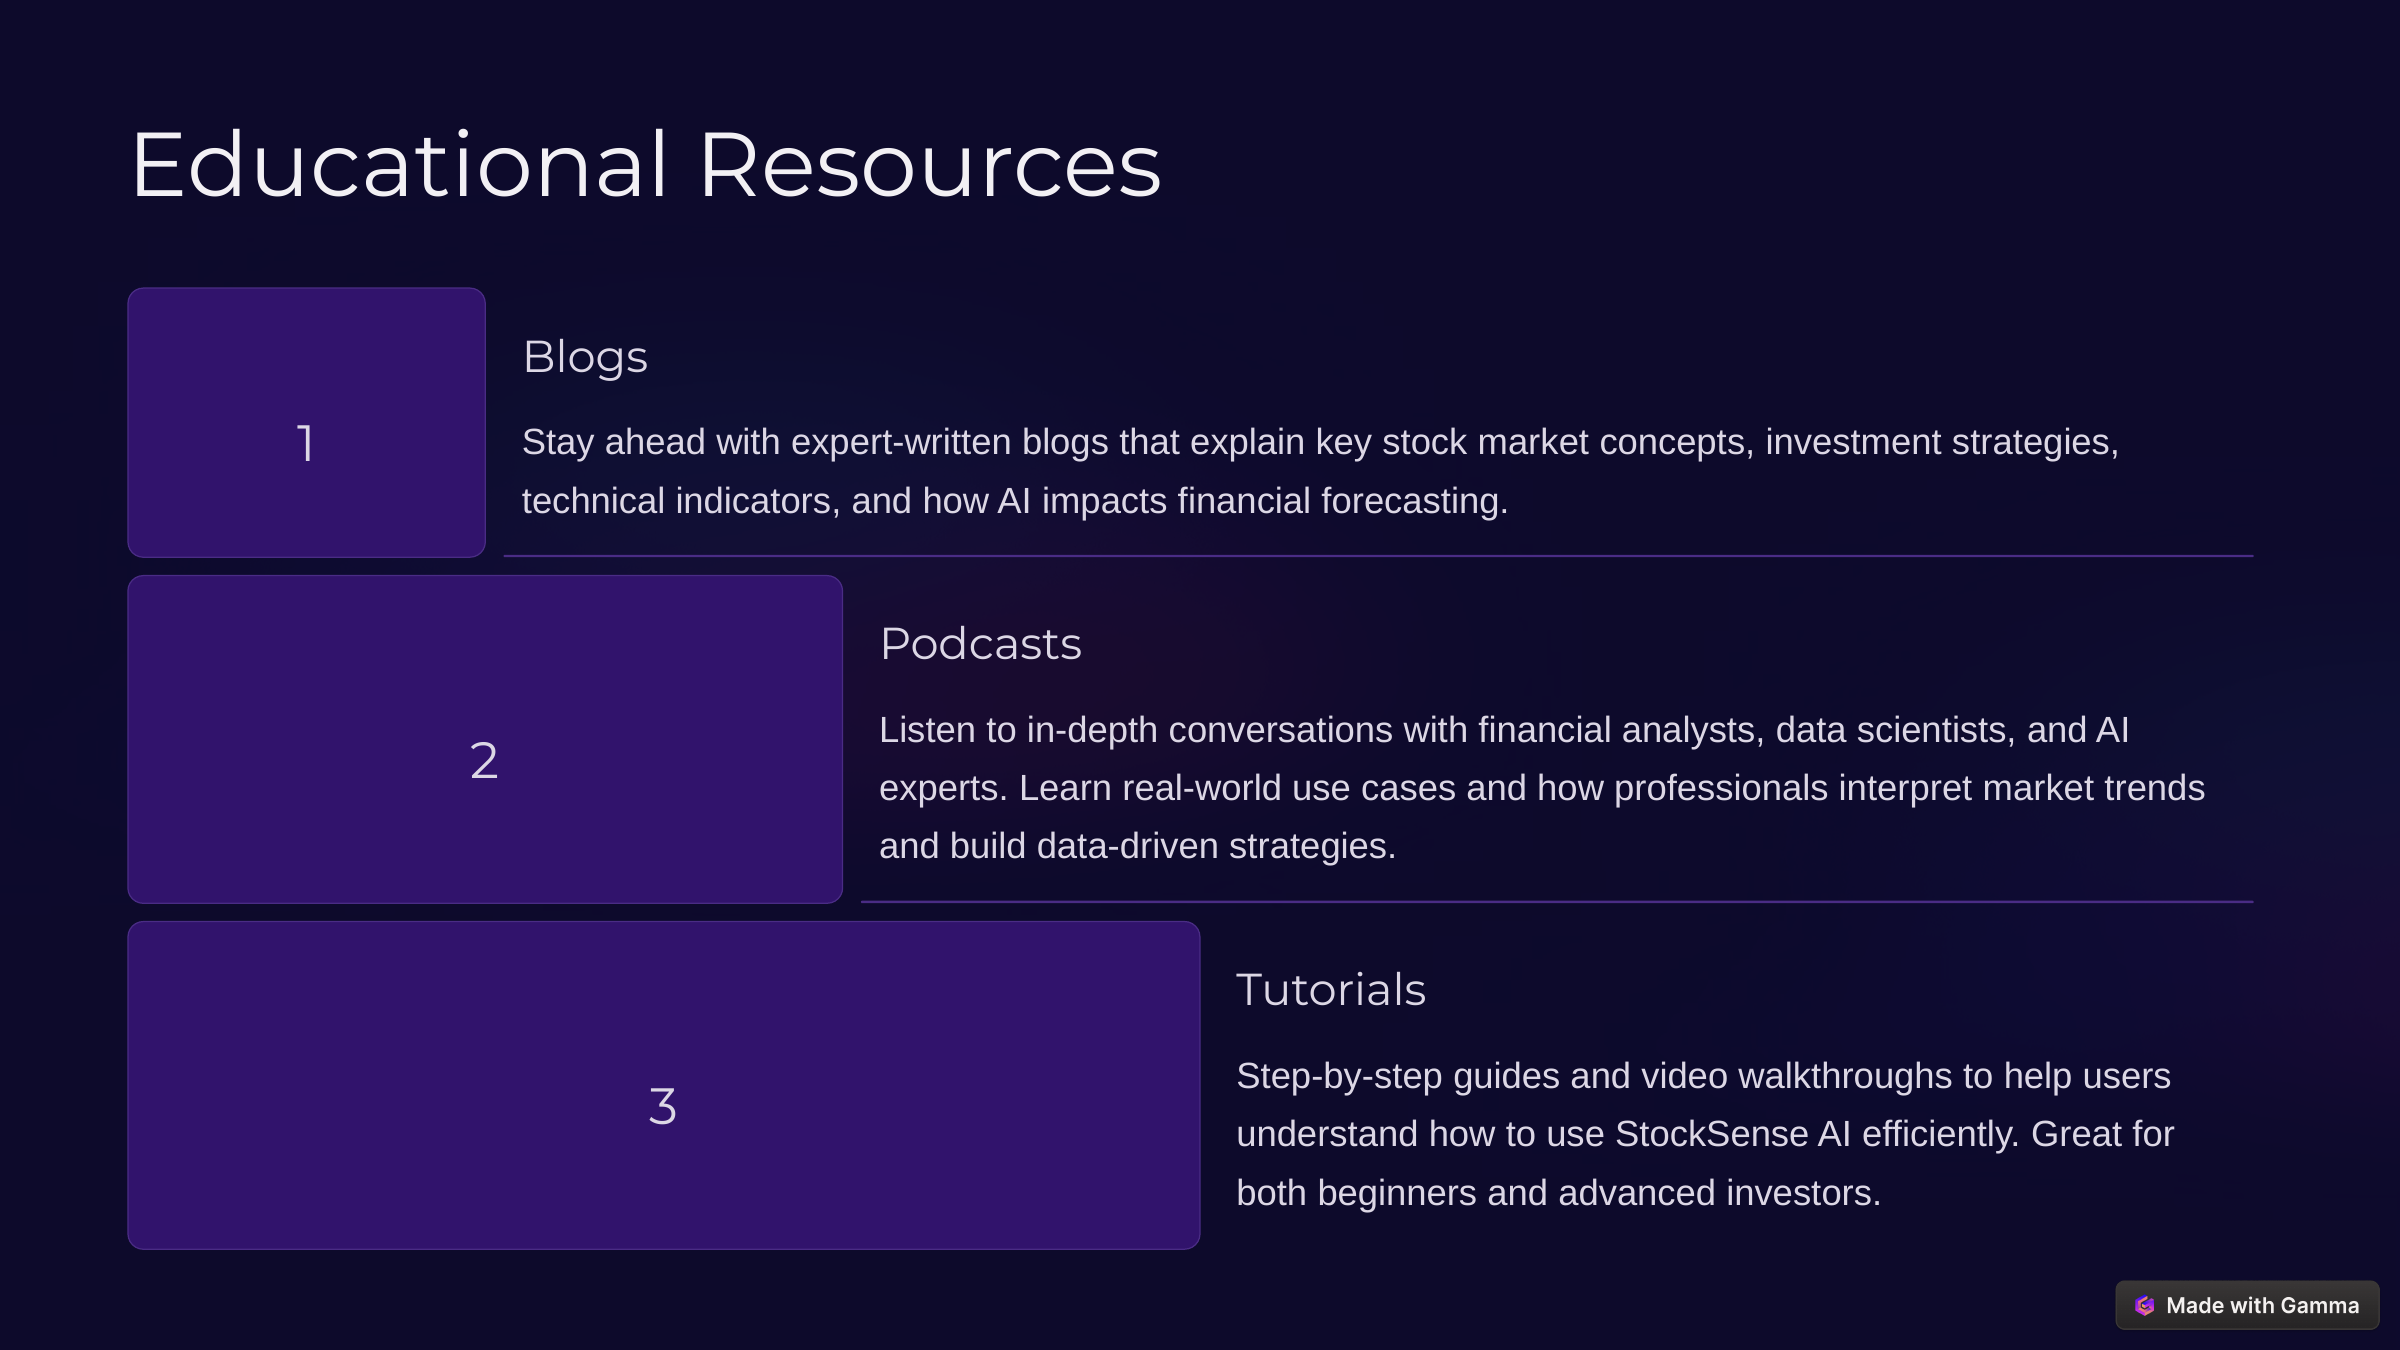

Educational Resources

Blogs
1
Stay ahead with expert-written blogs that explain key stock market concepts, investment strategies, technical indicators, and how AI impacts financial forecasting.

Podcasts
Listen to in-depth conversations with financial analysts, data scientists, and AI experts. Learn real-world use cases and how professionals interpret market trends and build data-driven strategies.
2

Tutorials
Step-by-step guides and video walkthroughs to help users understand how to use StockSense AI efficiently. Great for both beginners and advanced investors.
3